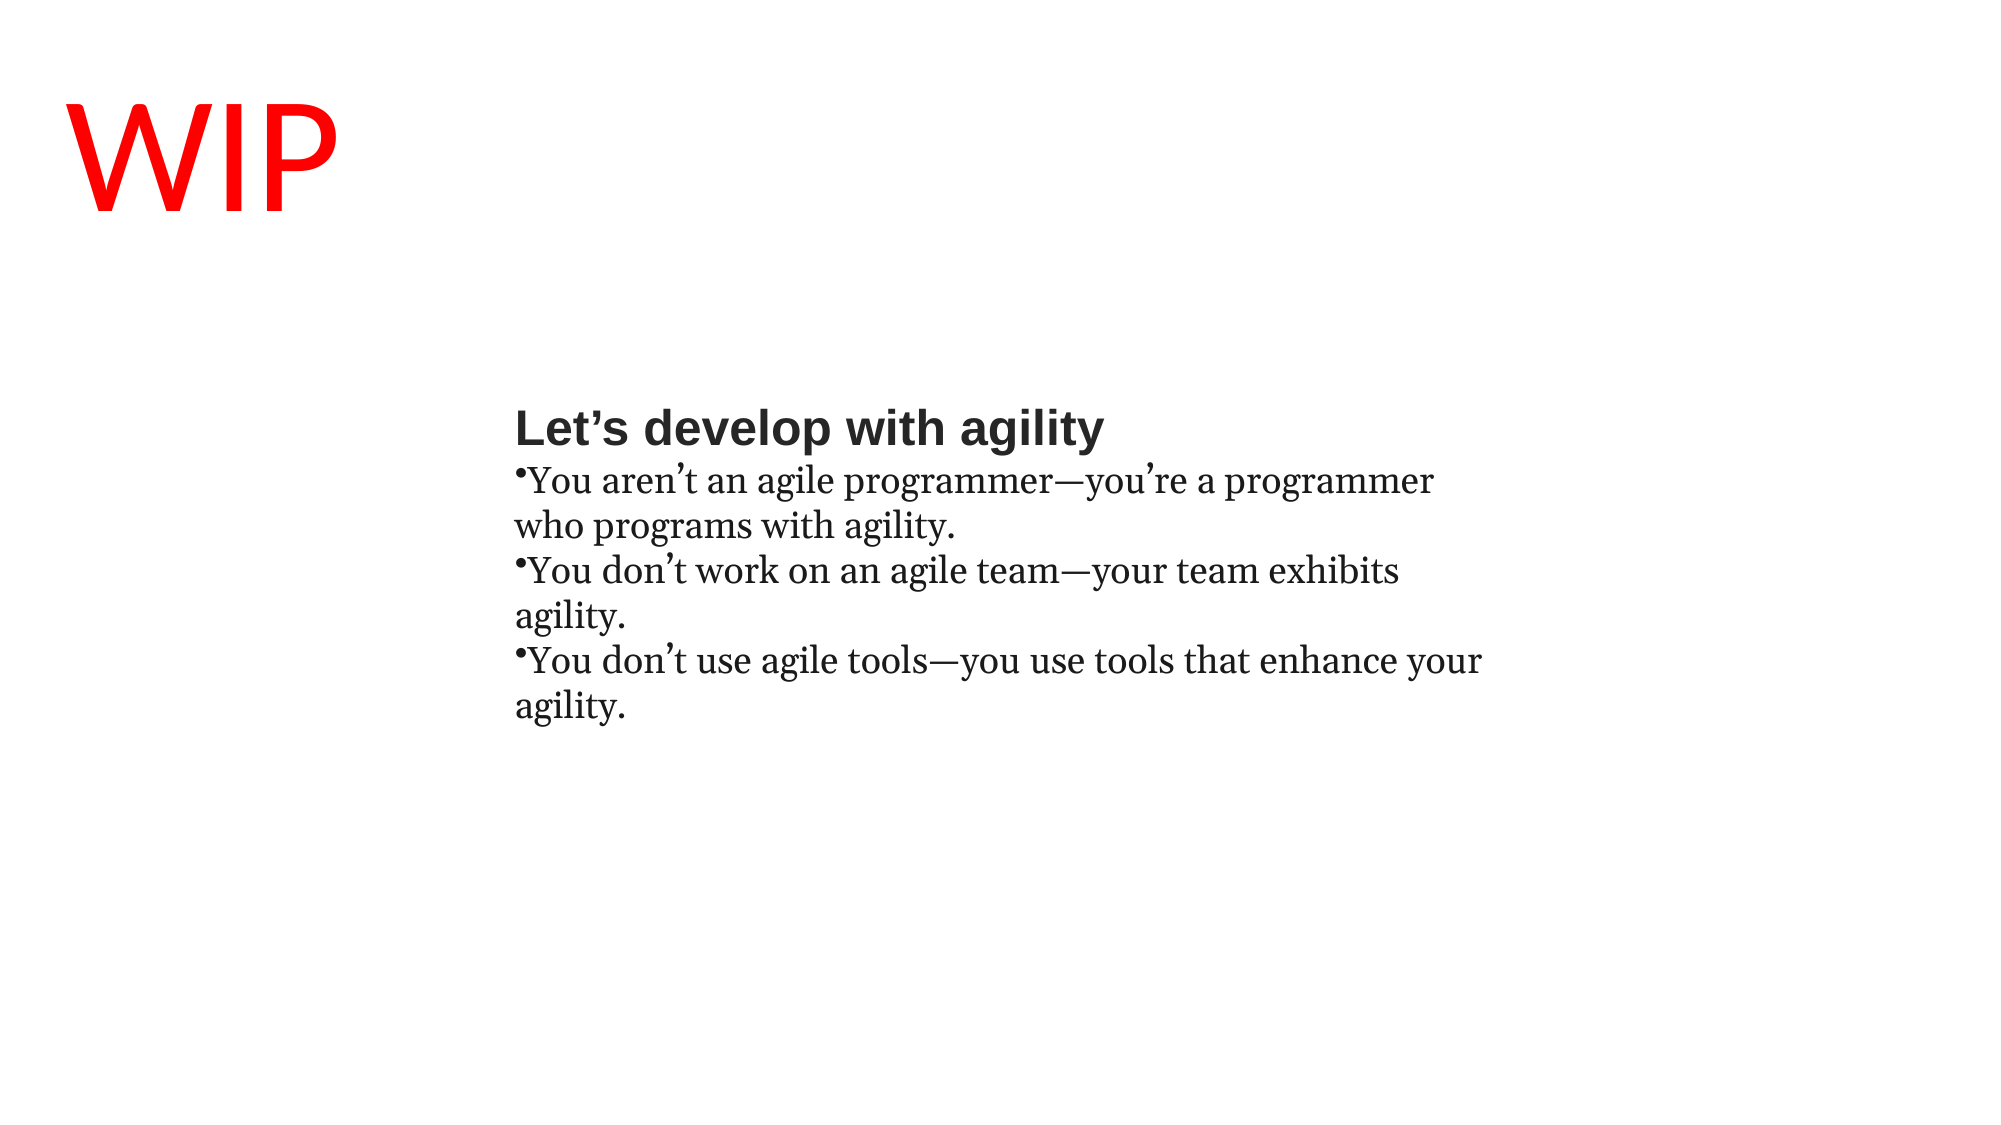

WIP
Let’s develop with agility
You aren’t an agile programmer—you’re a programmer who programs with agility.
You don’t work on an agile team—your team exhibits agility.
You don’t use agile tools—you use tools that enhance your agility.